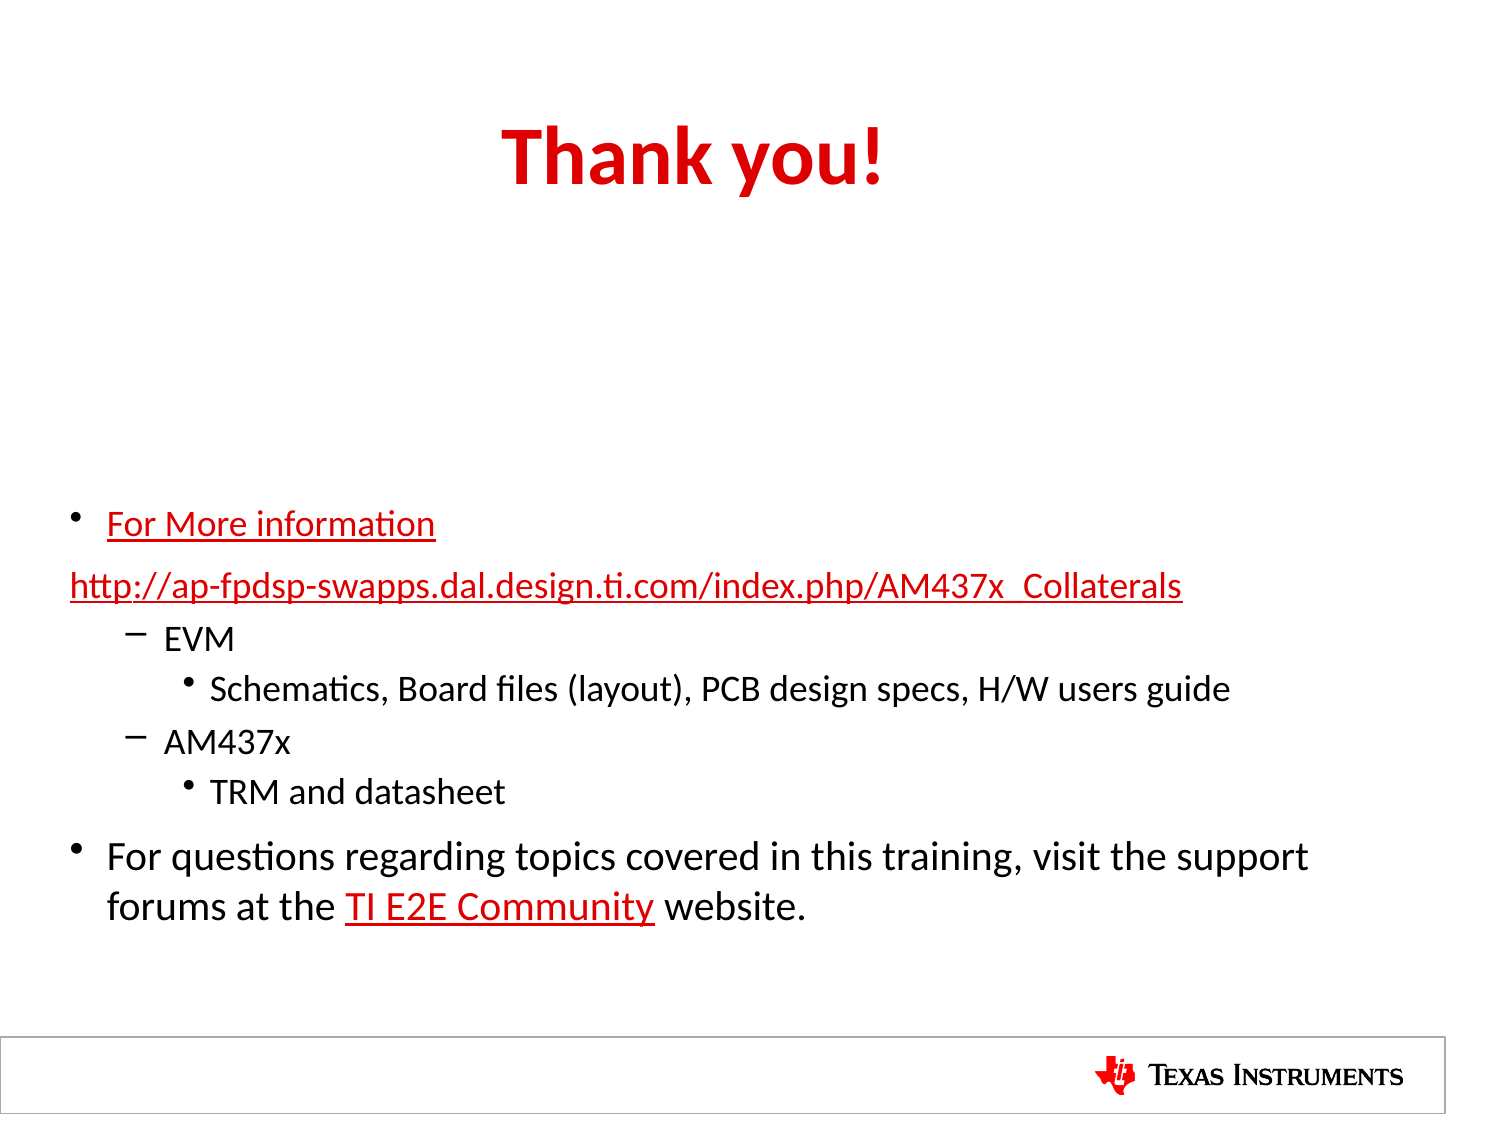

Thank you!
For More information
http://ap-fpdsp-swapps.dal.design.ti.com/index.php/AM437x_Collaterals
EVM
Schematics, Board files (layout), PCB design specs, H/W users guide
AM437x
TRM and datasheet
For questions regarding topics covered in this training, visit the support forums at the TI E2E Community website.